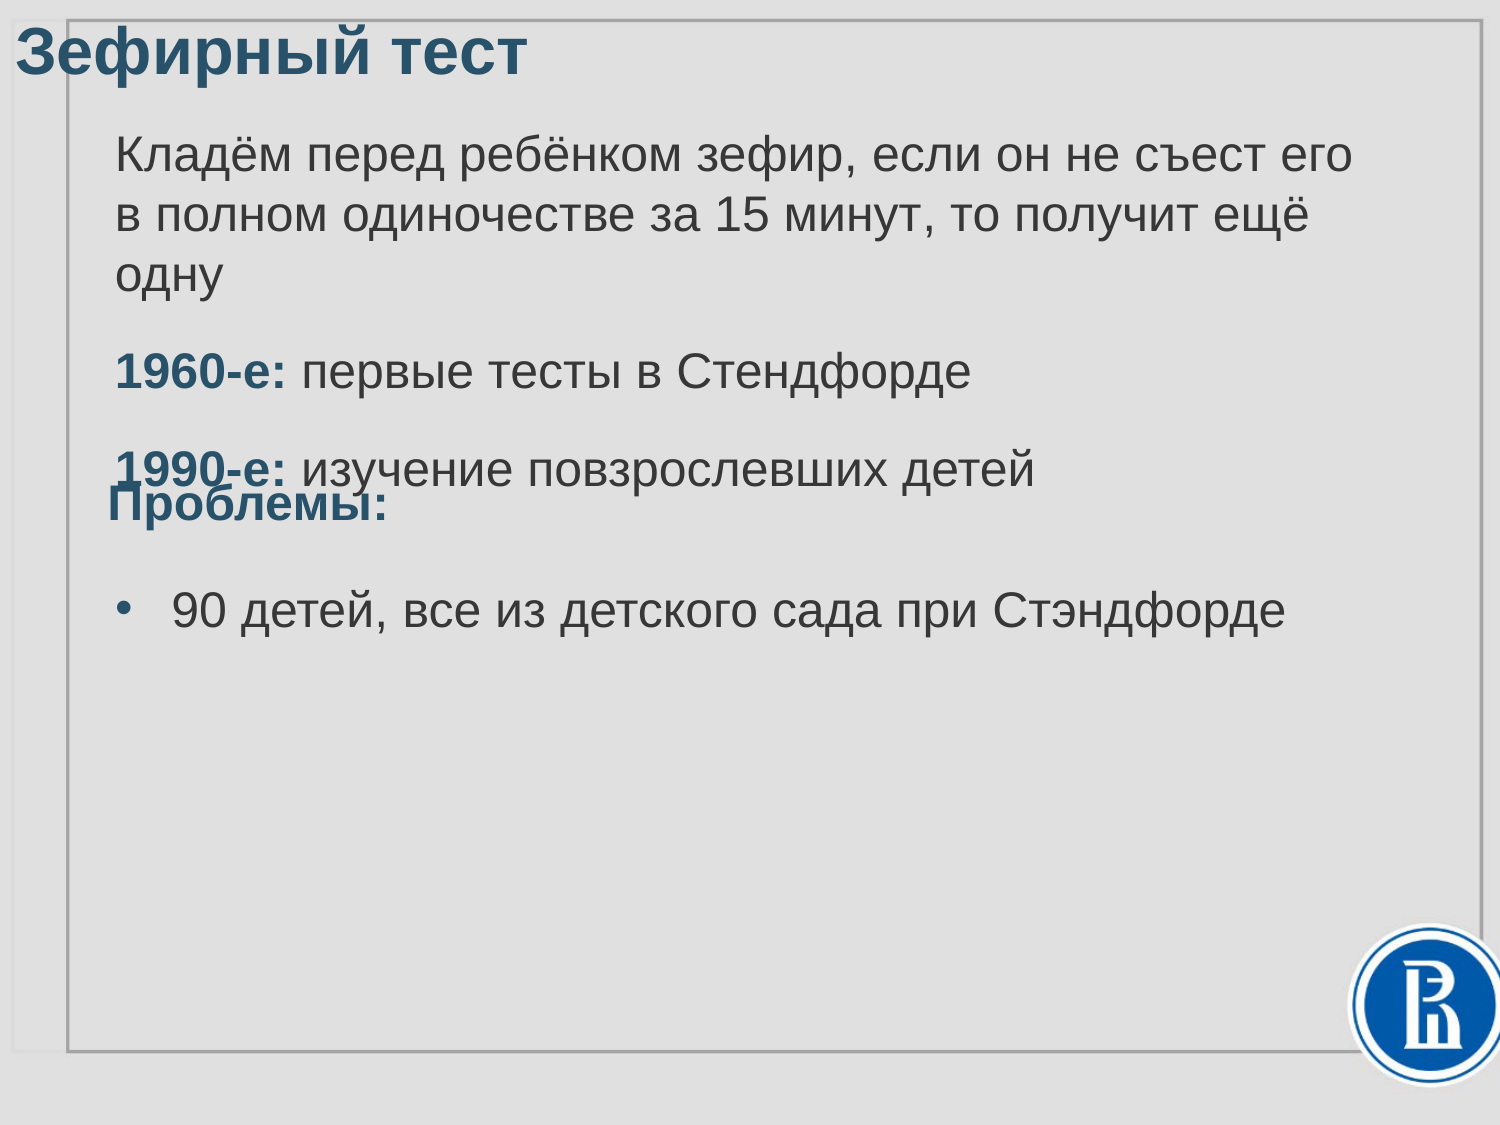

# Зефирный тест
Кладём перед ребёнком зефир, если он не съест его
в полном одиночестве за 15 минут, то получит ещё одну
1960-е: первые тесты в Стендфорде
1990-е: изучение повзрослевших детей
Проблемы:
90 детей, все из детского сада при Стэндфорде